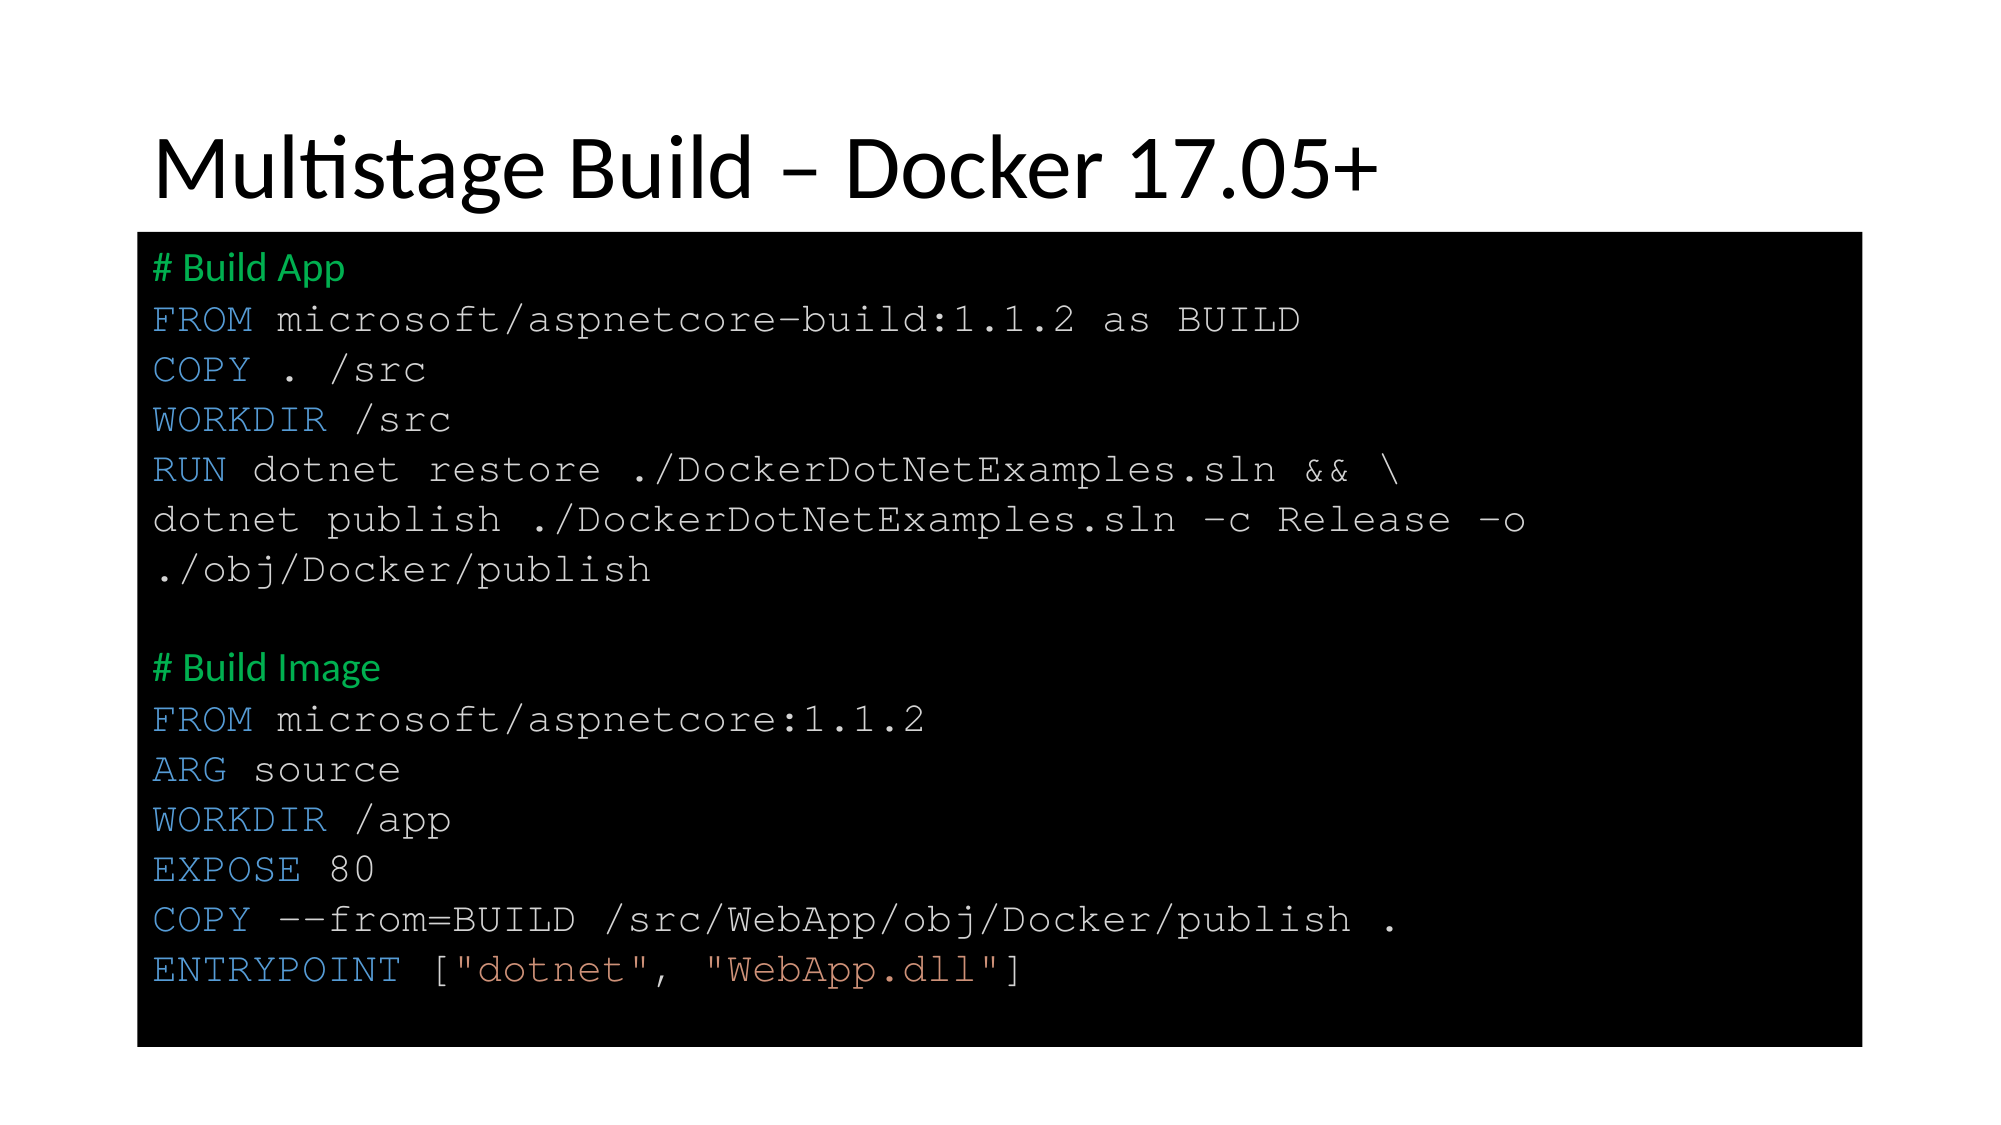

# Multistage Build – Docker 17.05+
# Build App
FROM microsoft/aspnetcore-build:1.1.2 as BUILD
COPY . /src
WORKDIR /src
RUN dotnet restore ./DockerDotNetExamples.sln && \
dotnet publish ./DockerDotNetExamples.sln -c Release -o ./obj/Docker/publish

# Build Image FROM microsoft/aspnetcore:1.1.2
ARG source
WORKDIR /app
EXPOSE 80
COPY --from=BUILD /src/WebApp/obj/Docker/publish .
ENTRYPOINT ["dotnet", "WebApp.dll"]